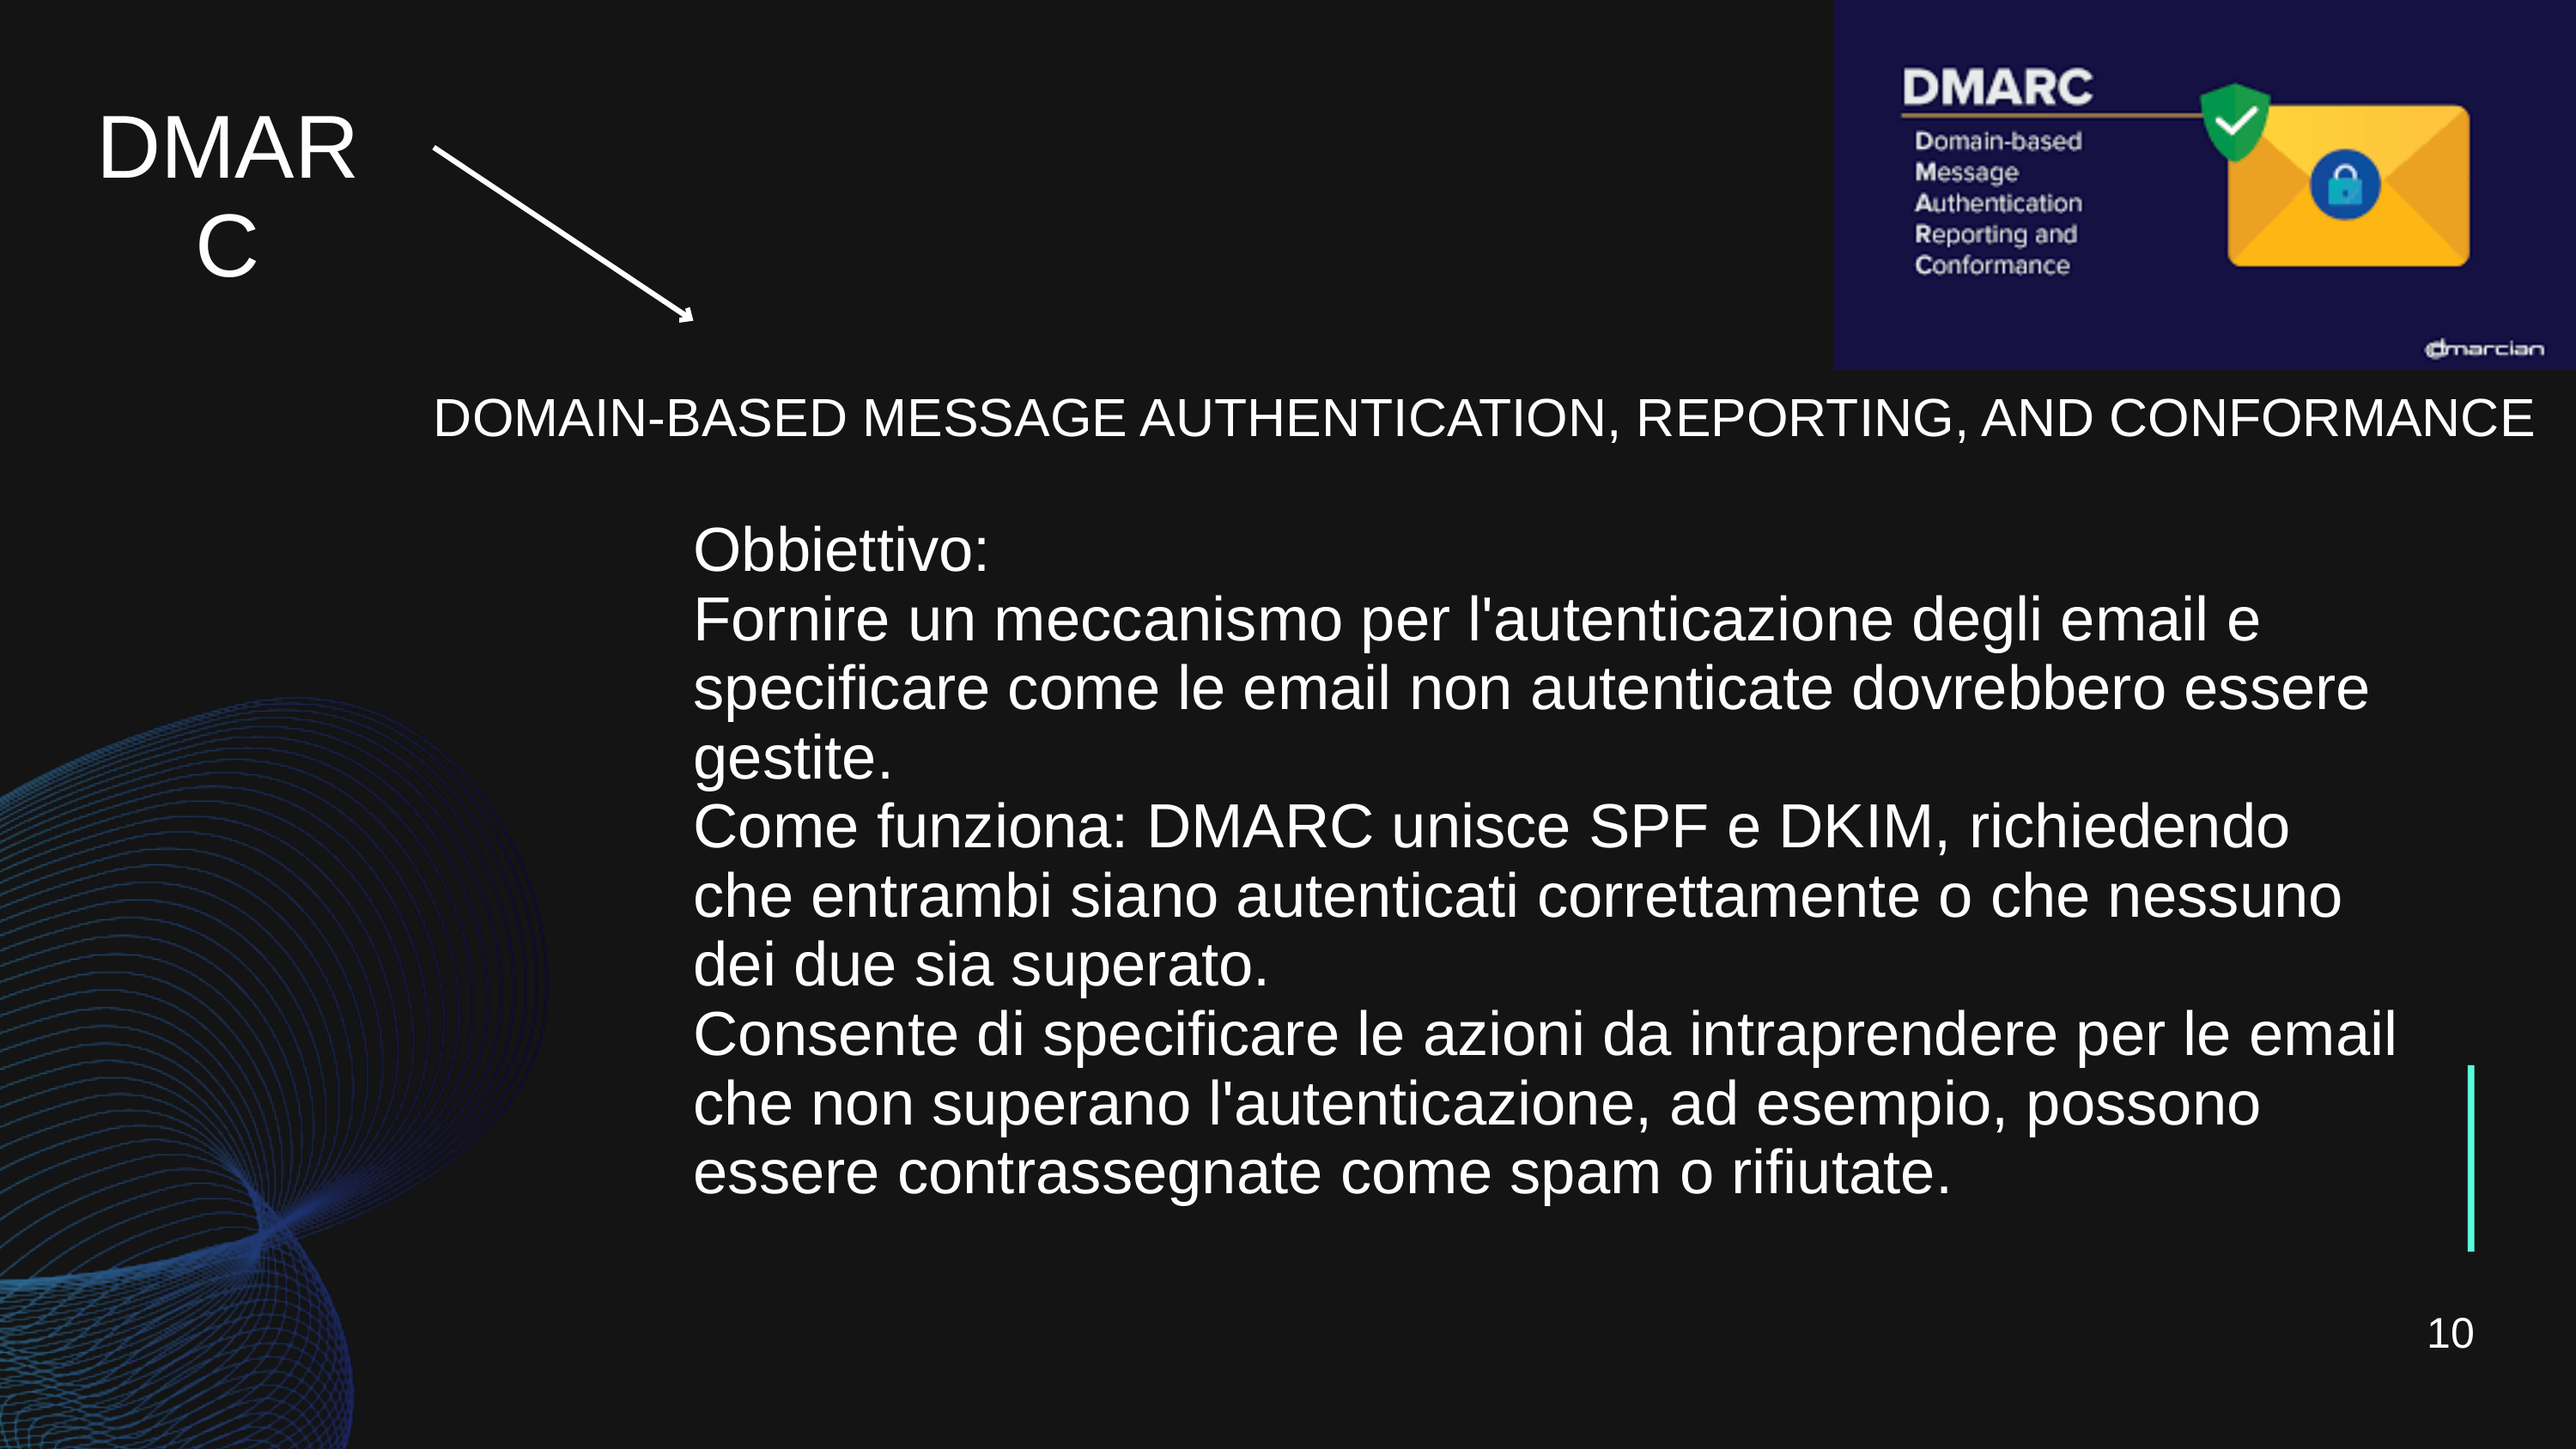

DMARC

DOMAIN-BASED MESSAGE AUTHENTICATION, REPORTING, AND CONFORMANCE
Obbiettivo:
Fornire un meccanismo per l'autenticazione degli email e specificare come le email non autenticate dovrebbero essere gestite.
Come funziona: DMARC unisce SPF e DKIM, richiedendo che entrambi siano autenticati correttamente o che nessuno dei due sia superato.
Consente di specificare le azioni da intraprendere per le email che non superano l'autenticazione, ad esempio, possono essere contrassegnate come spam o rifiutate.

10